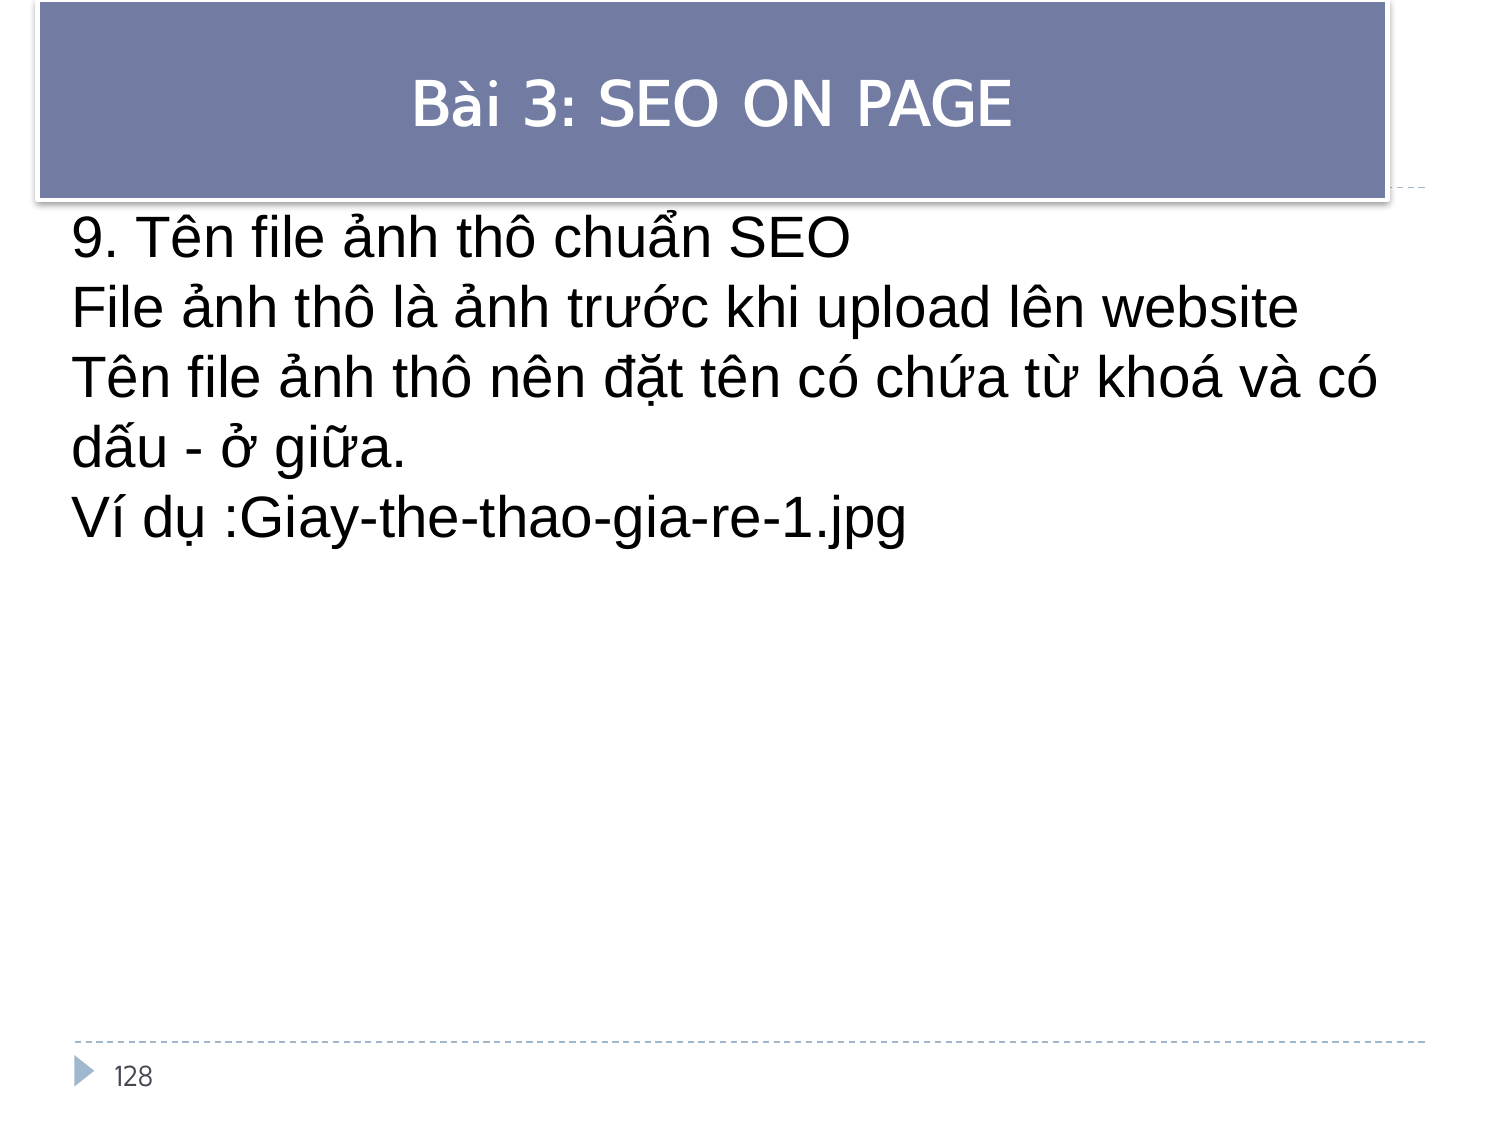

# Bài 3: SEO ON PAGE
9. Tên file ảnh thô chuẩn SEO
File ảnh thô là ảnh trước khi upload lên website
Tên file ảnh thô nên đặt tên có chứa từ khoá và có dấu - ở giữa.
Ví dụ :Giay-the-thao-gia-re-1.jpg

128